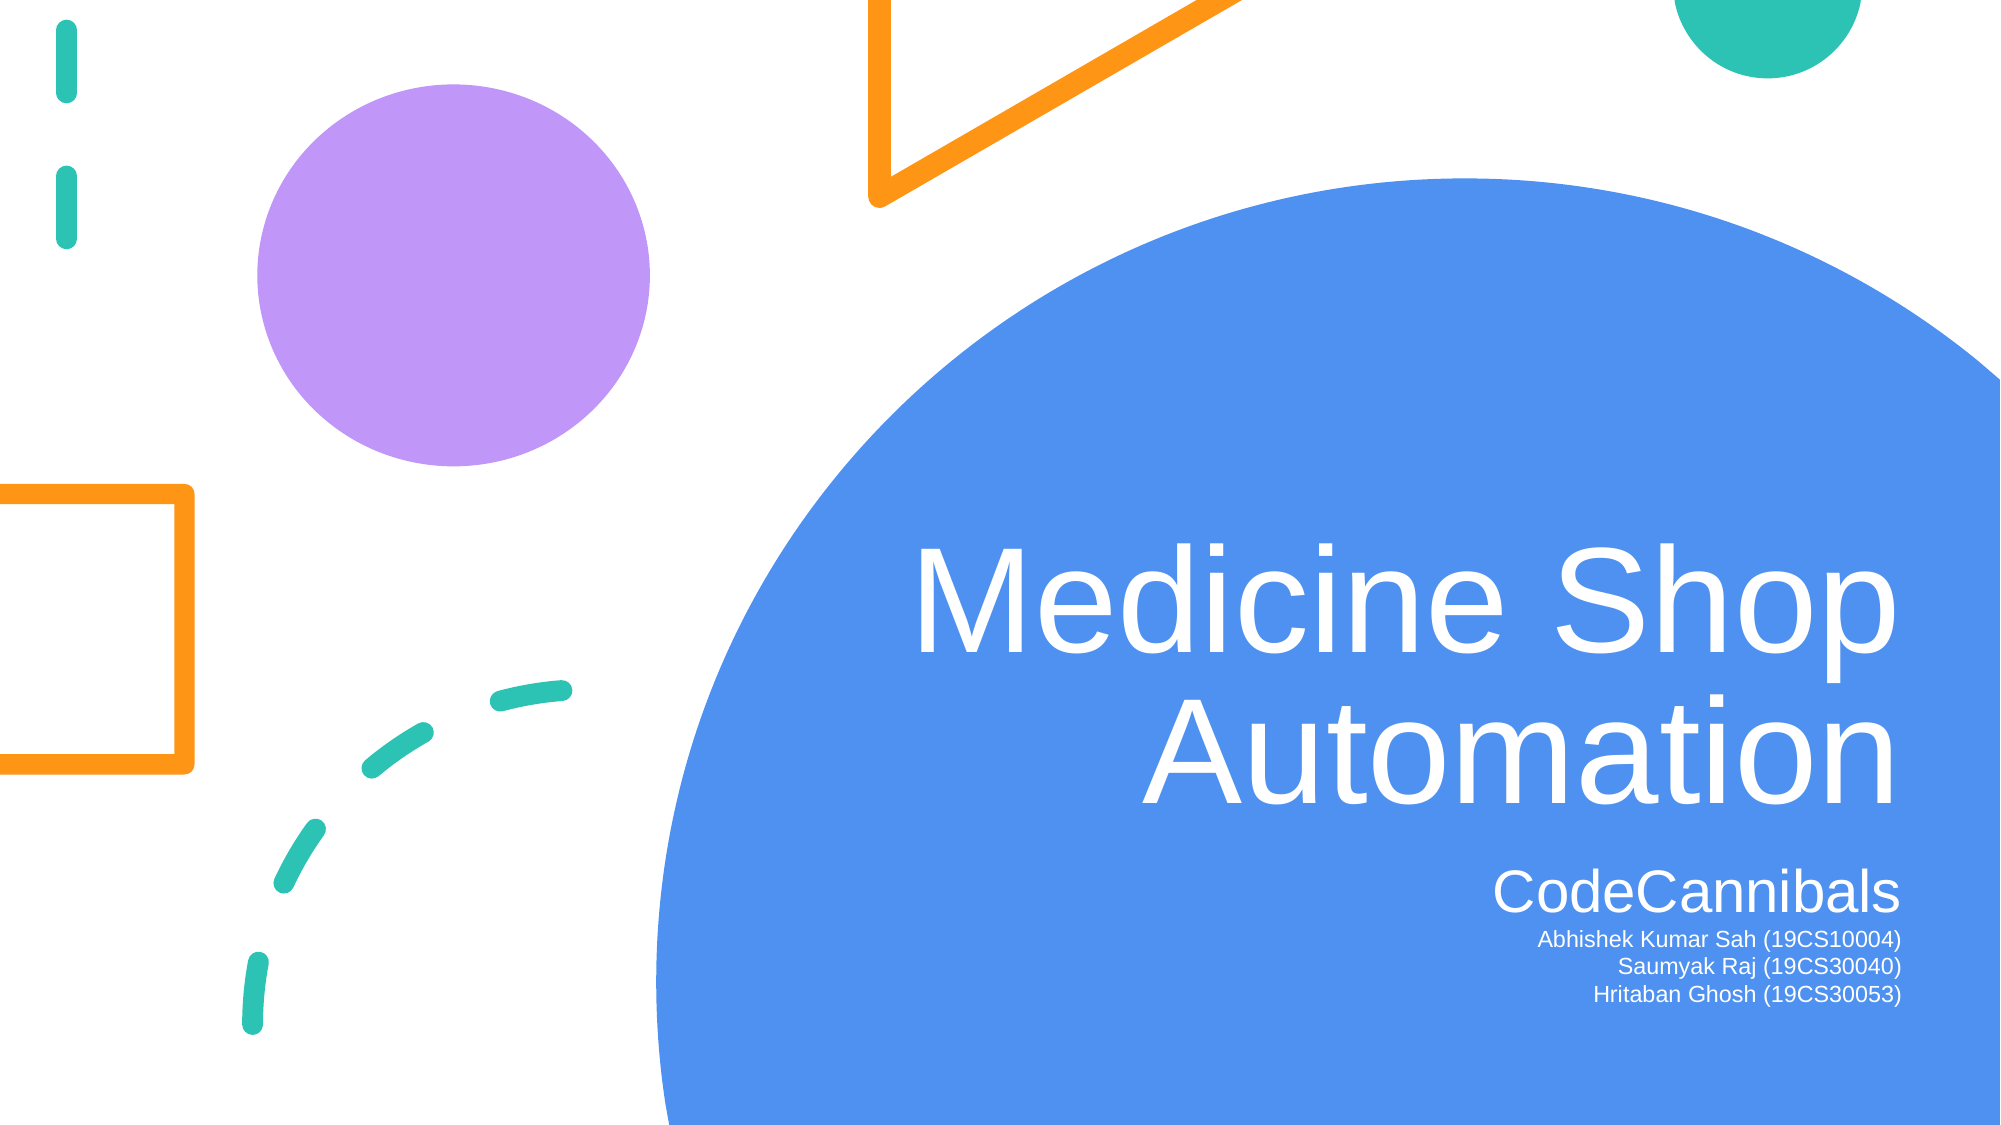

# Medicine Shop Automation
CodeCannibals
Abhishek Kumar Sah (19CS10004)
Saumyak Raj (19CS30040)
Hritaban Ghosh (19CS30053)